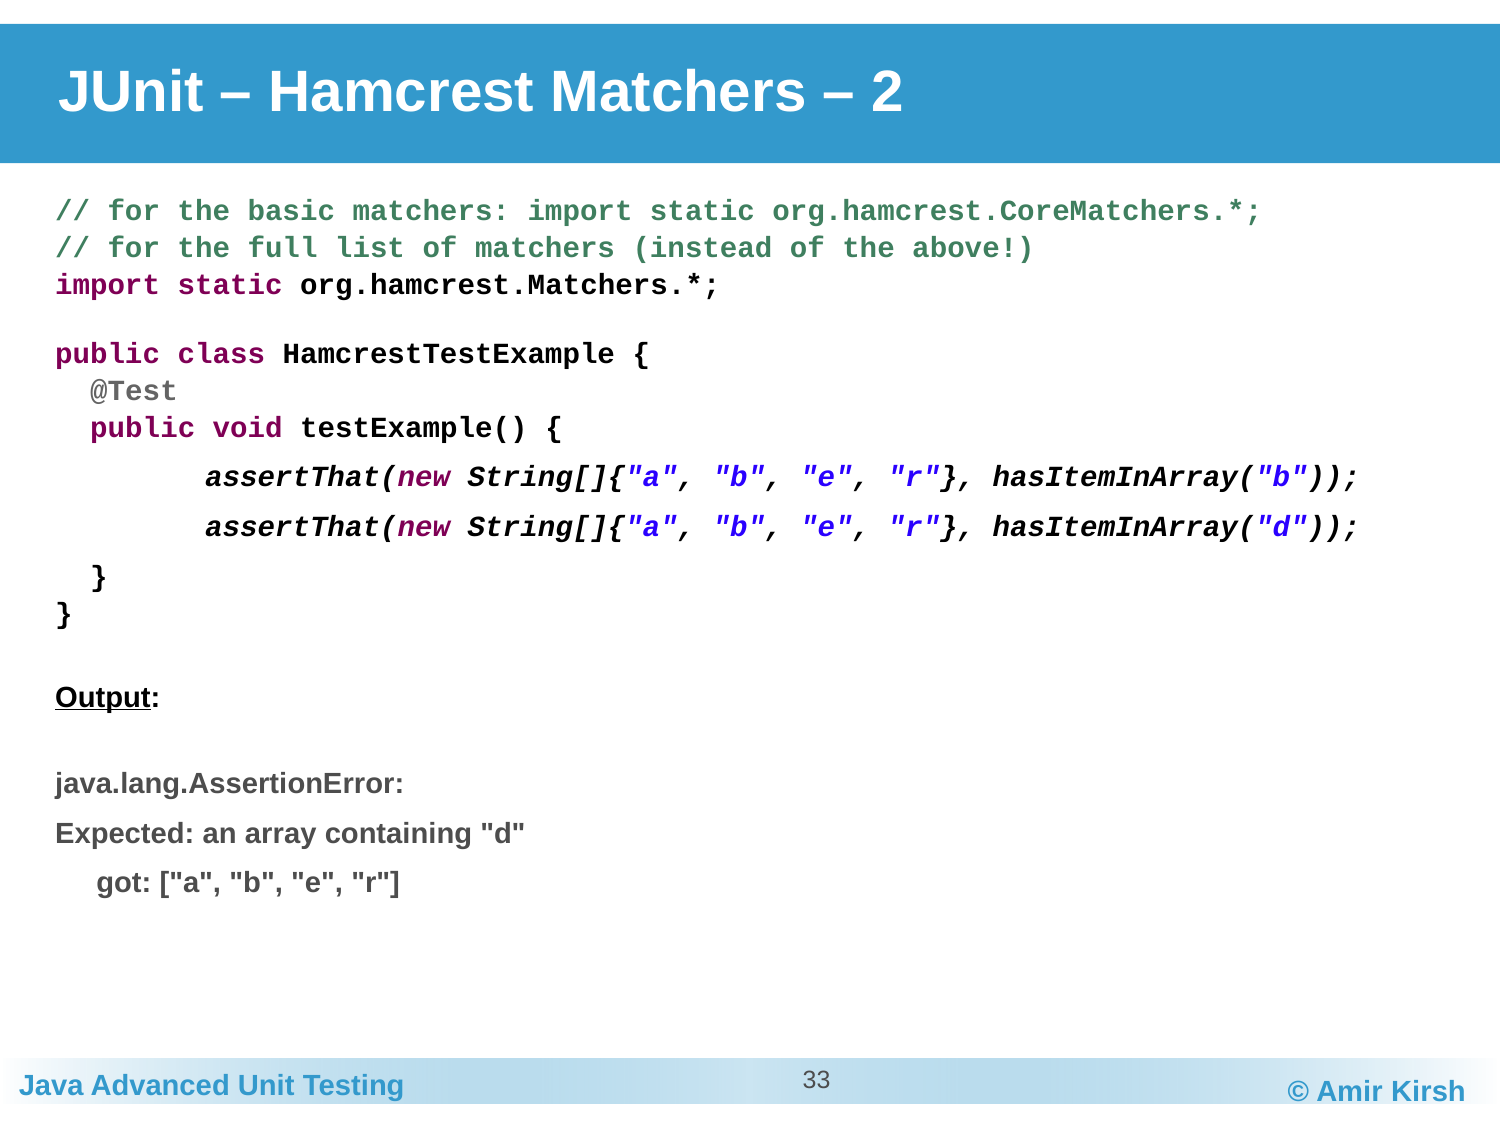

# JUnit – Hamcrest Matchers – 2
// for the basic matchers: import static org.hamcrest.CoreMatchers.*;
// for the full list of matchers (instead of the above!)
import static org.hamcrest.Matchers.*;

public class HamcrestTestExample {
  @Test
  public void testExample() {
	assertThat(new String[]{"a", "b", "e", "r"}, hasItemInArray("b"));
	assertThat(new String[]{"a", "b", "e", "r"}, hasItemInArray("d"));
  }
}

Output:

java.lang.AssertionError:
Expected: an array containing "d"
     got: ["a", "b", "e", "r"]

33